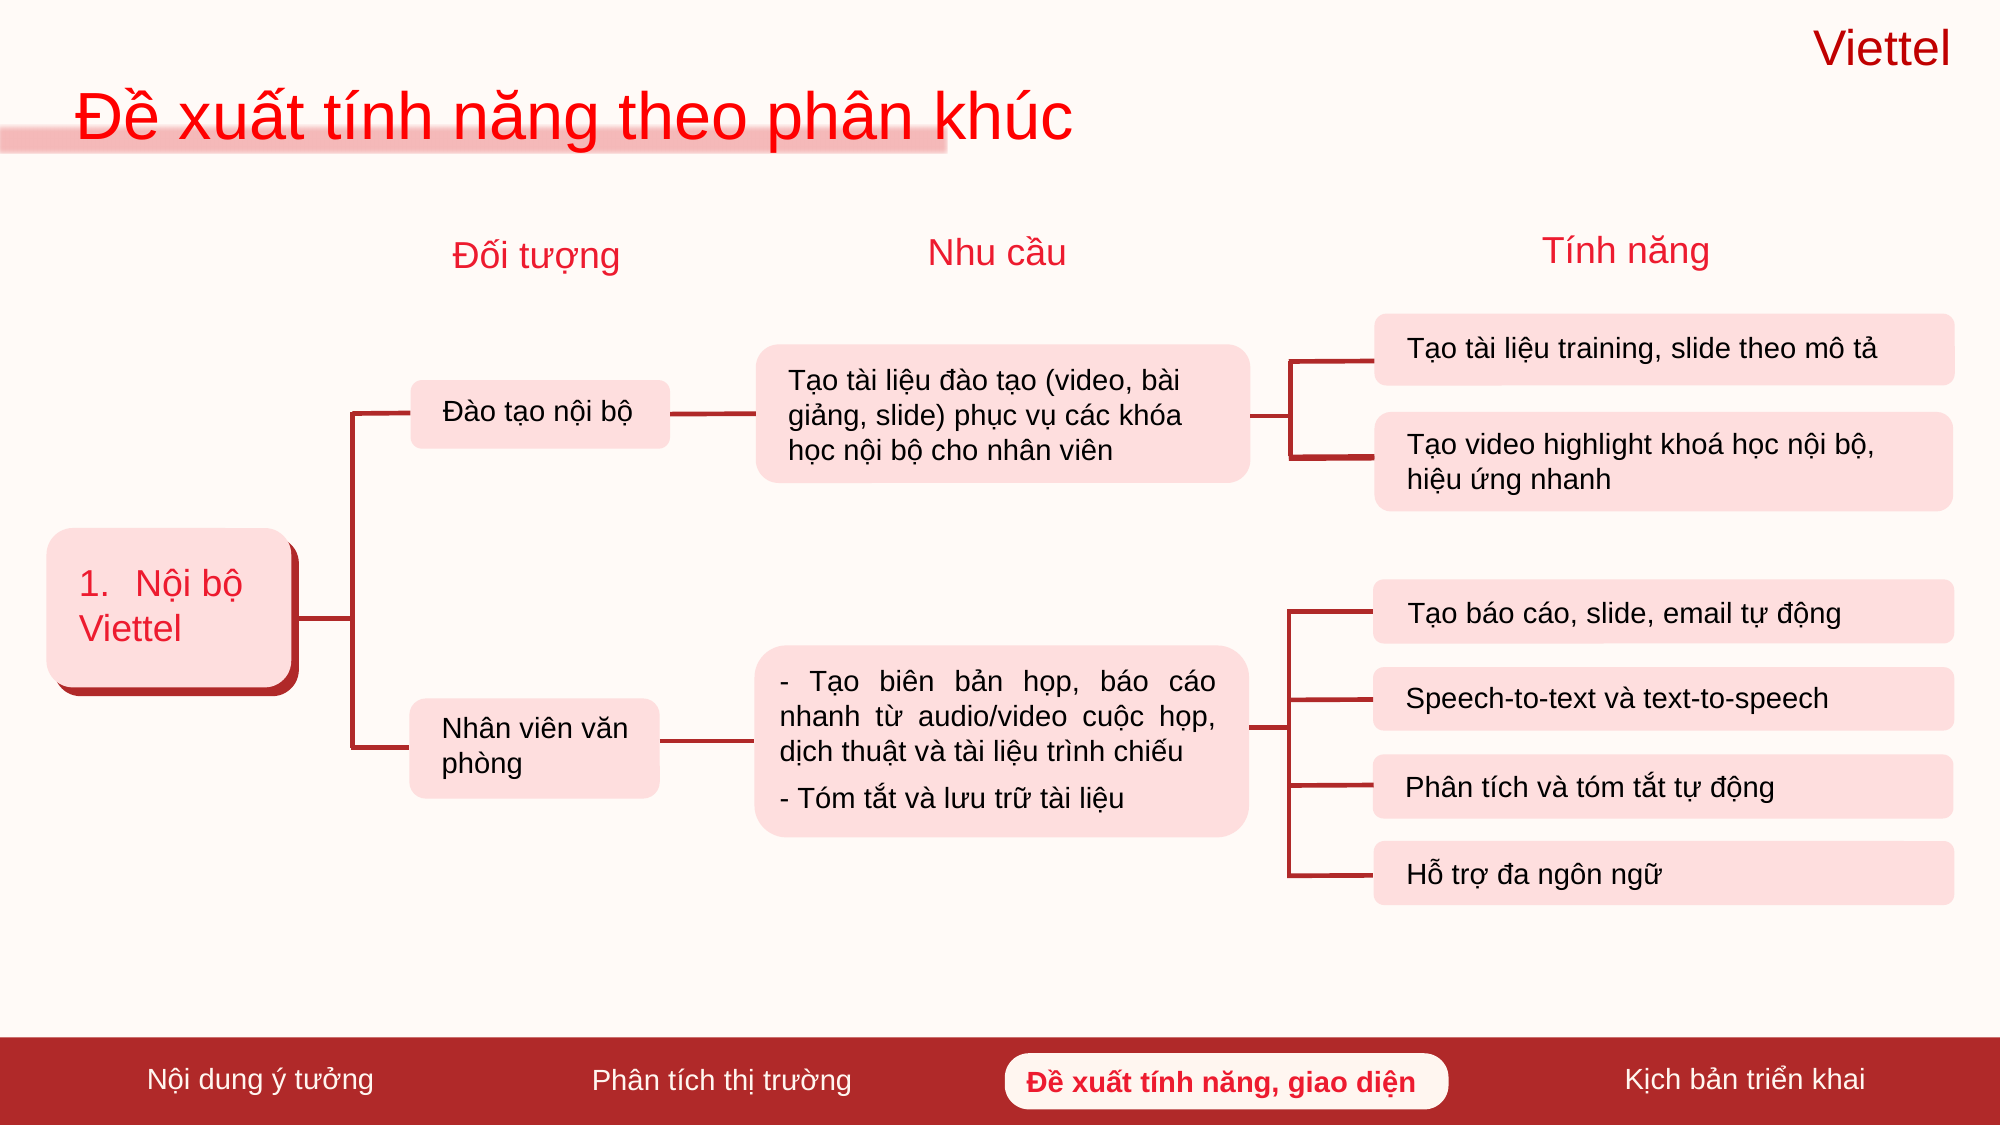

Viettel
Đề xuất tính năng theo phân khúc

Tính năng
Nhu cầu
Đối tượng

Tạo tài liệu training, slide theo mô tả

Tạo tài liệu đào tạo (video, bài giảng, slide) phục vụ các khóa học nội bộ cho nhân viên

Đào tạo nội bộ

Tạo video highlight khoá học nội bộ, hiệu ứng nhanh

Nội bộ
Viettel

Tạo báo cáo, slide, email tự động

- Tạo biên bản họp, báo cáo nhanh từ audio/video cuộc họp, dịch thuật và tài liệu trình chiếu

- Tóm tắt và lưu trữ tài liệu

Speech-to-text và text-to-speech

Nhân viên văn phòng

Phân tích và tóm tắt tự động

Hỗ trợ đa ngôn ngữ

Nội dung ý tưởng
Đề xuất tính năng, giao diện
Đề xuất tính năng, giao diện
Kịch bản triển khai
Phân tích thị trường